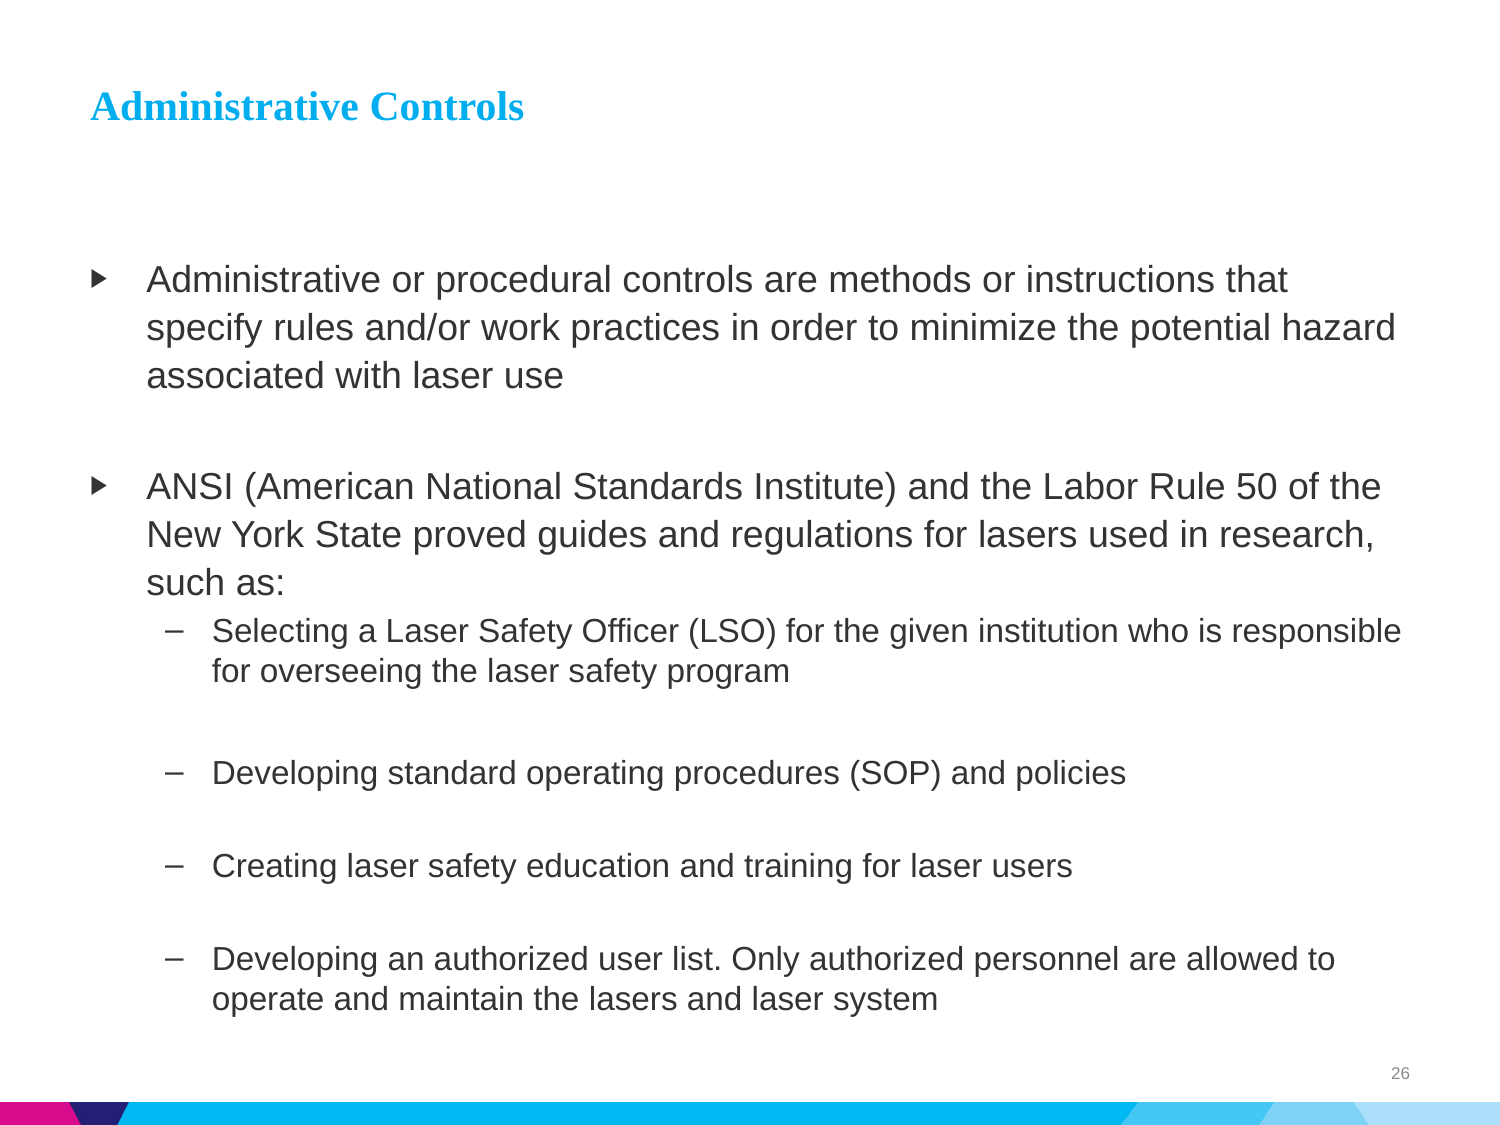

# Administrative Controls
Administrative or procedural controls are methods or instructions that specify rules and/or work practices in order to minimize the potential hazard associated with laser use

ANSI (American National Standards Institute) and the Labor Rule 50 of the New York State proved guides and regulations for lasers used in research, such as:
Selecting a Laser Safety Officer (LSO) for the given institution who is responsible for overseeing the laser safety program

Developing standard operating procedures (SOP) and policies

Creating laser safety education and training for laser users

Developing an authorized user list. Only authorized personnel are allowed to operate and maintain the lasers and laser system
26